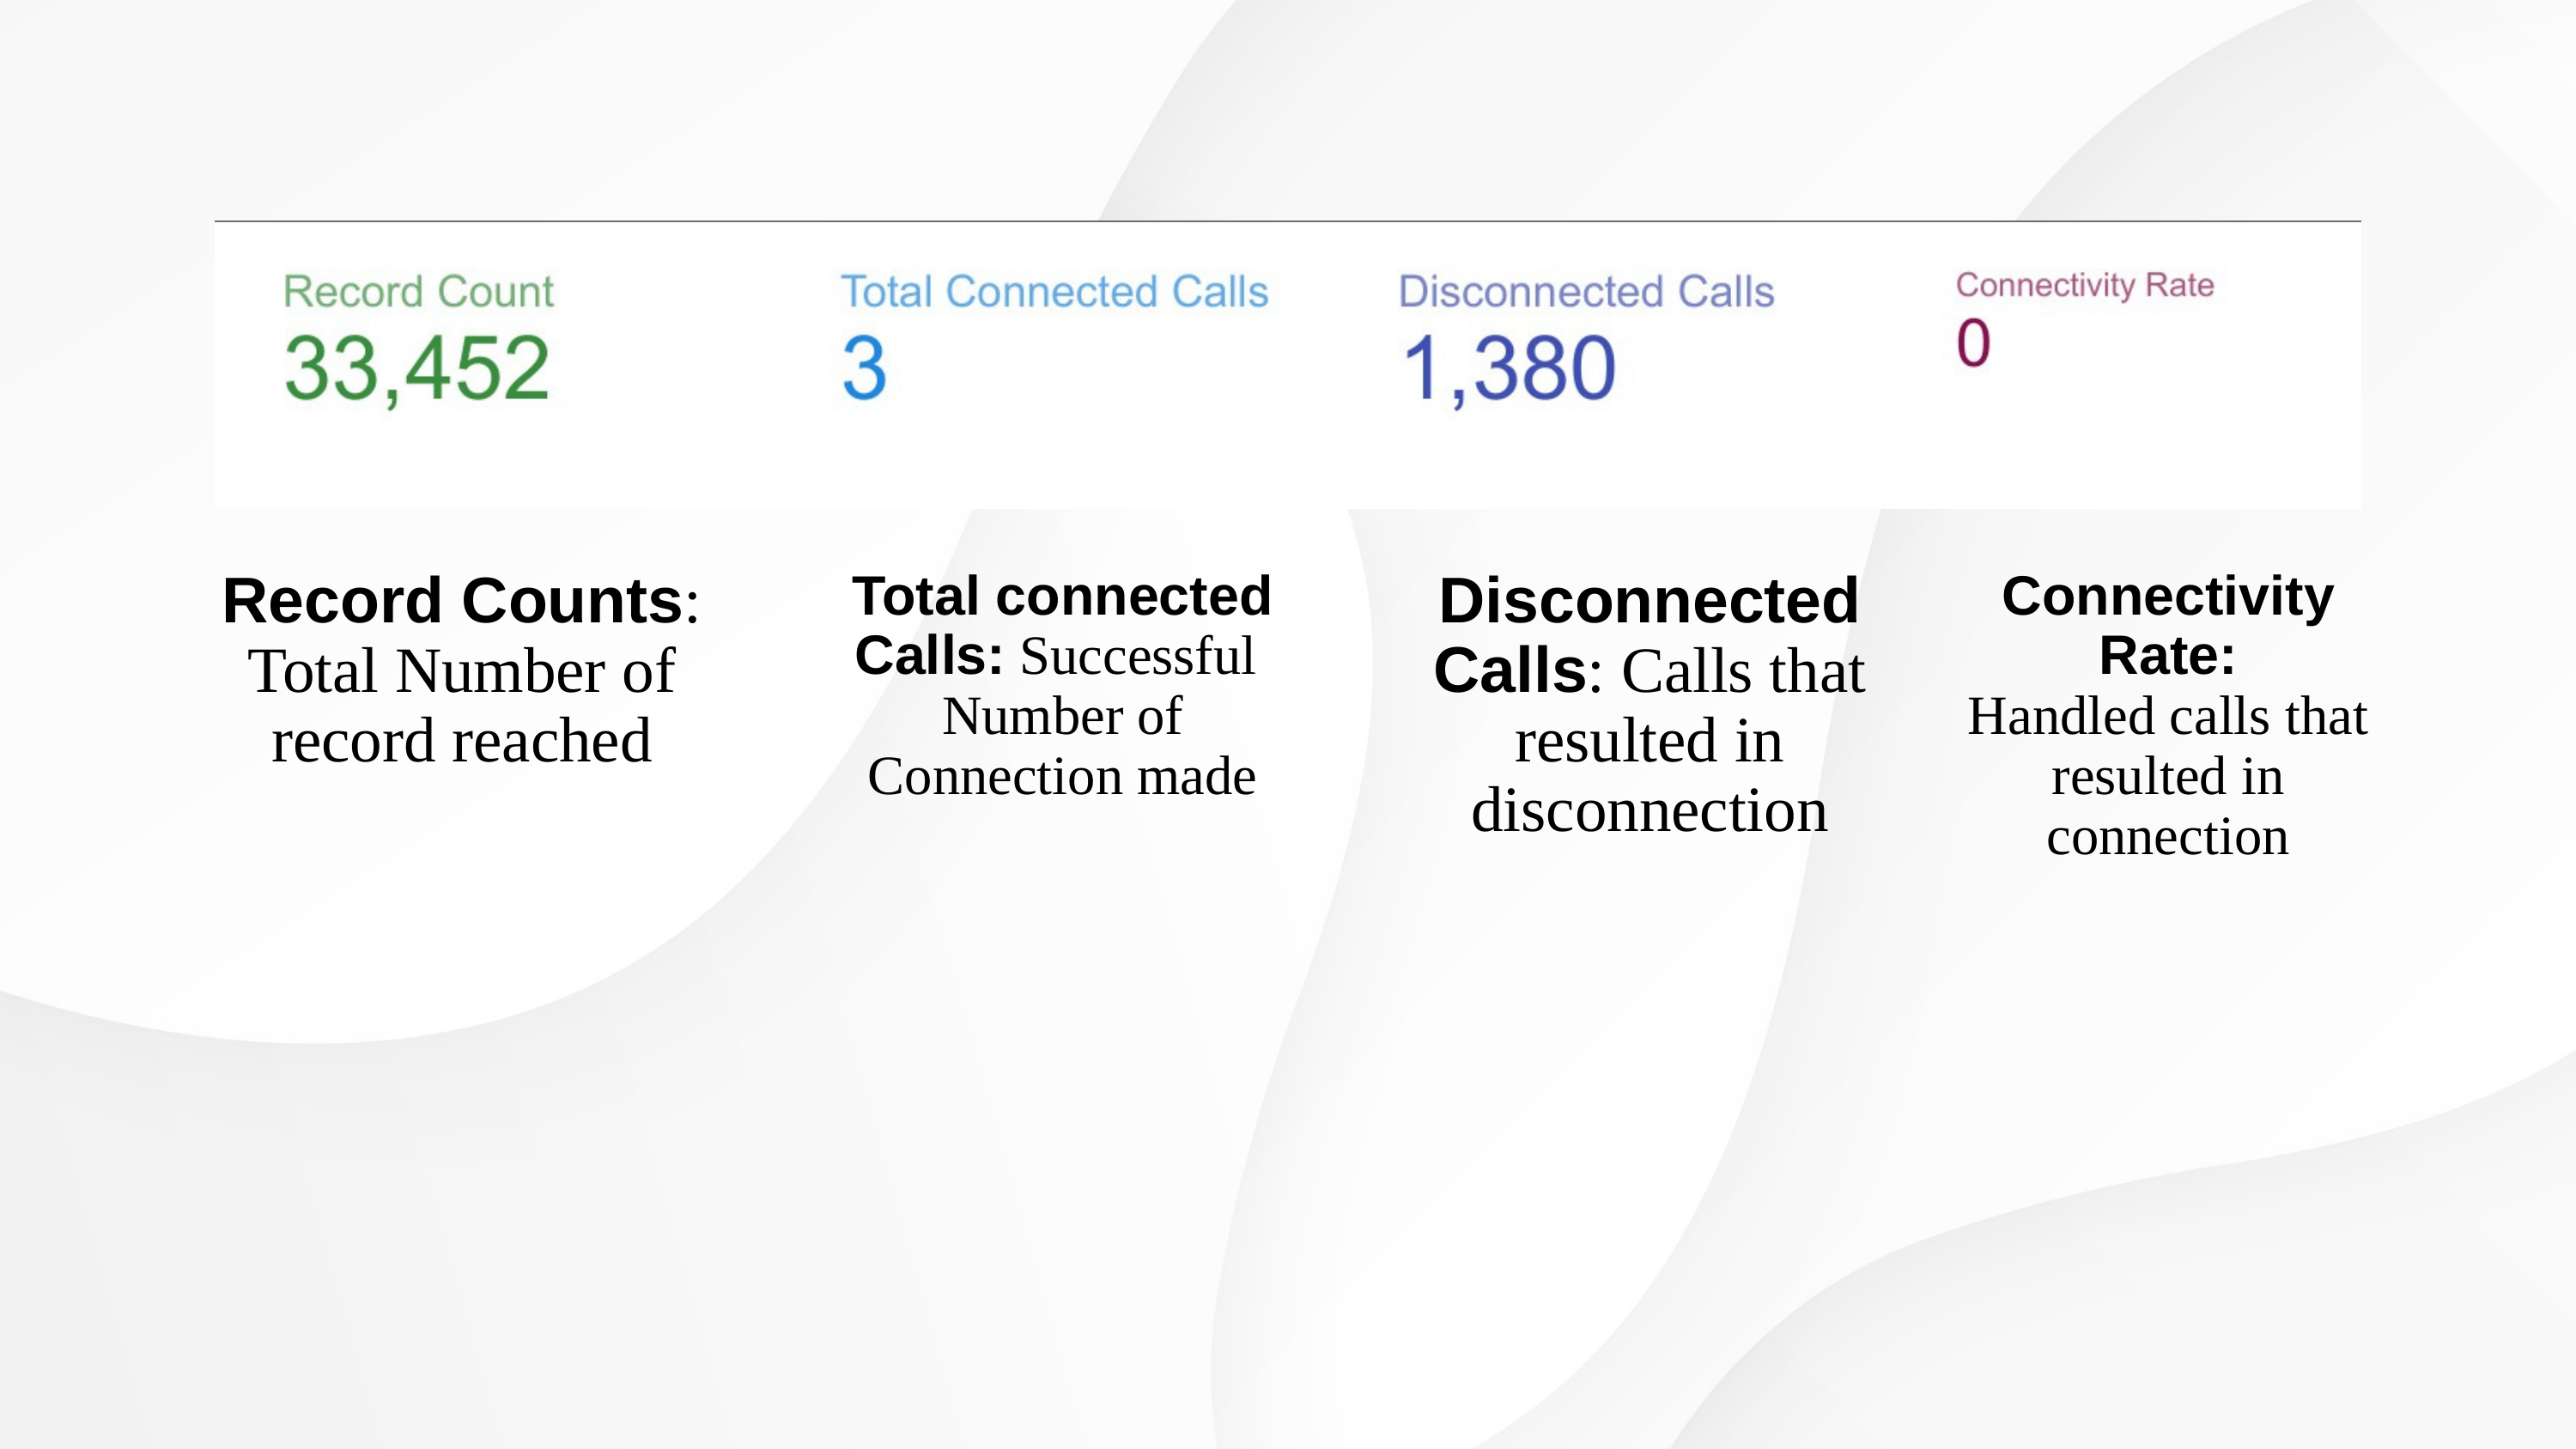

Record Counts: Total Number of record reached
Total connected Calls: Successful  Number of Connection made
Disconnected Calls: Calls that resulted in disconnection
Connectivity Rate:
Handled calls that resulted in connection